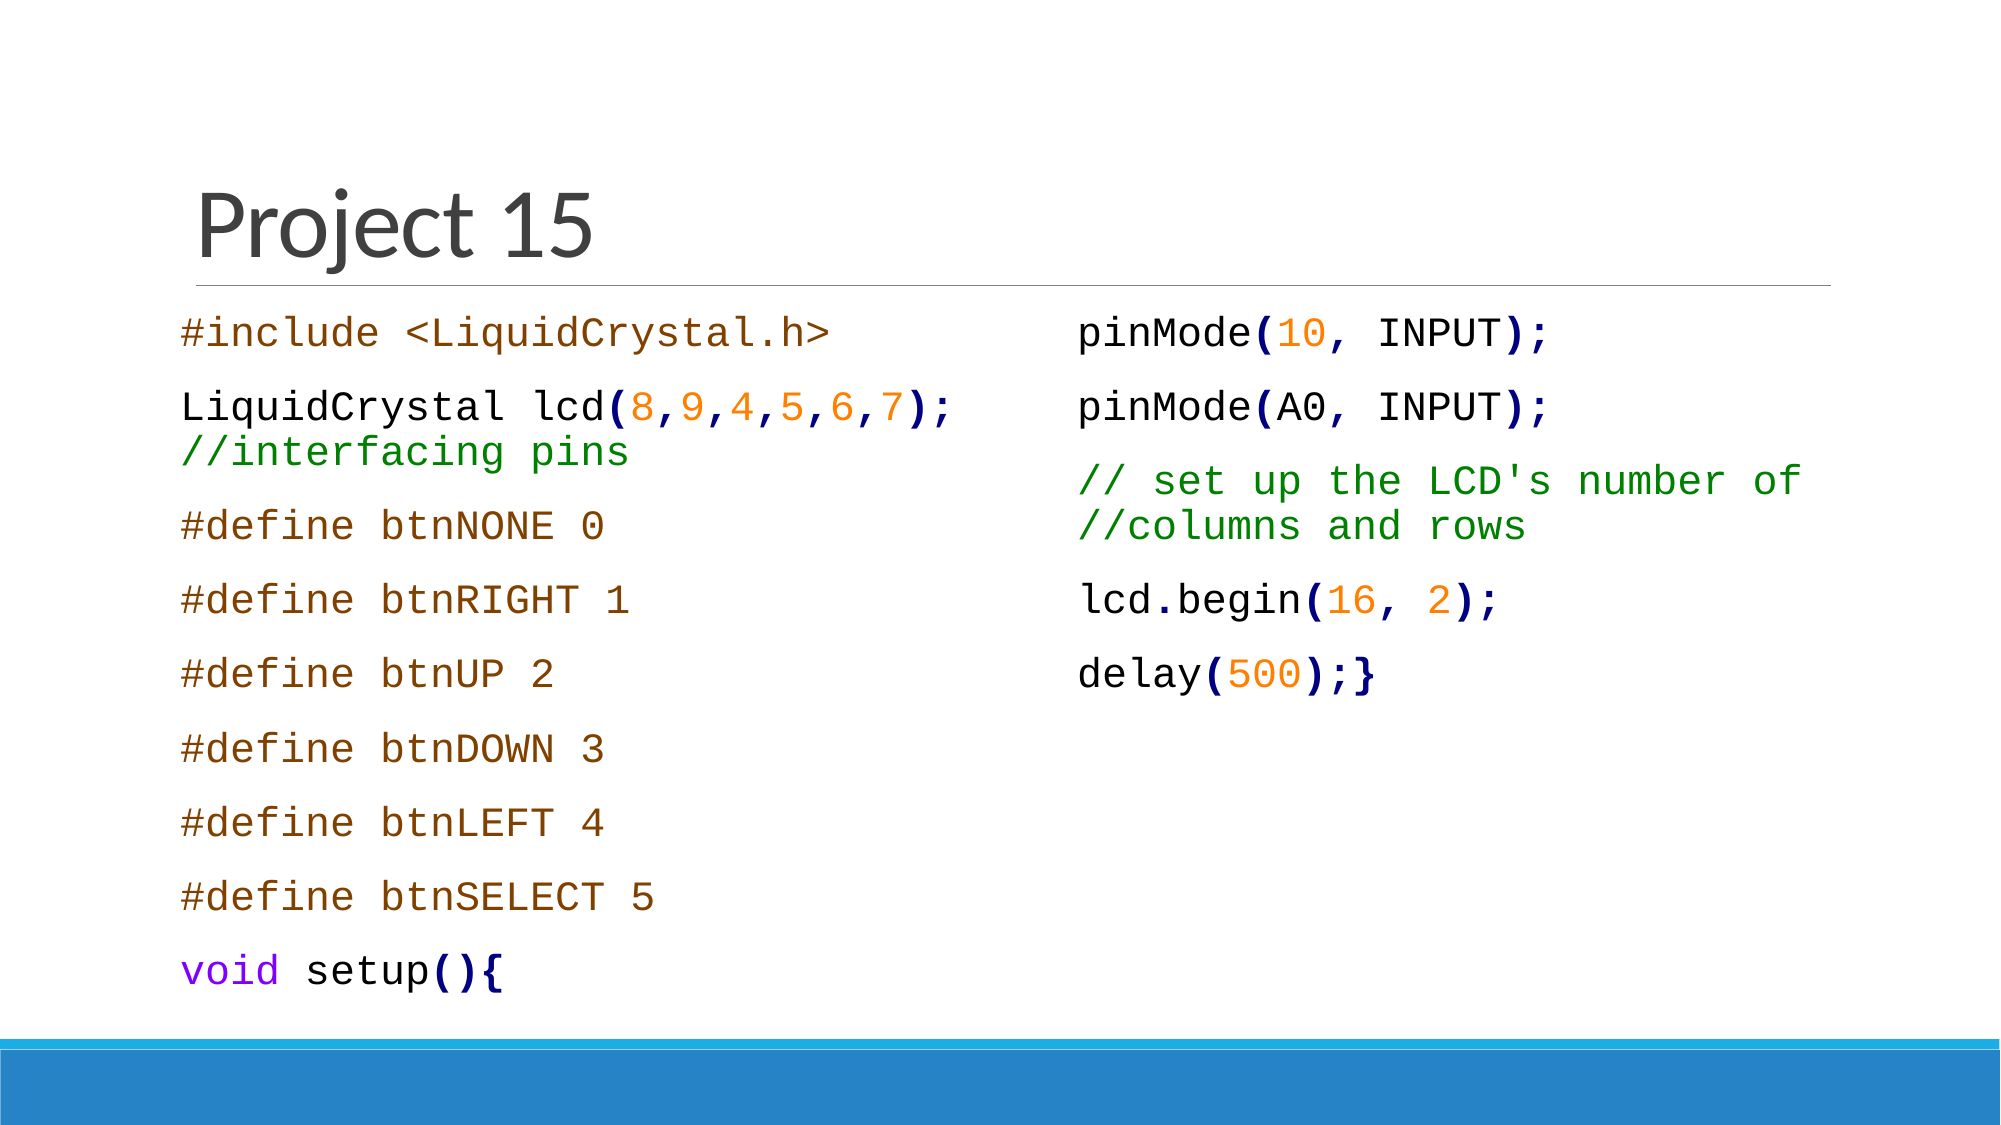

# Project 15
#include <LiquidCrystal.h>
LiquidCrystal lcd(8,9,4,5,6,7); //interfacing pins
#define btnNONE 0
#define btnRIGHT 1
#define btnUP 2
#define btnDOWN 3
#define btnLEFT 4
#define btnSELECT 5
void setup(){
pinMode(10, INPUT);
pinMode(A0, INPUT);
// set up the LCD's number of //columns and rows
lcd.begin(16, 2);
delay(500);}